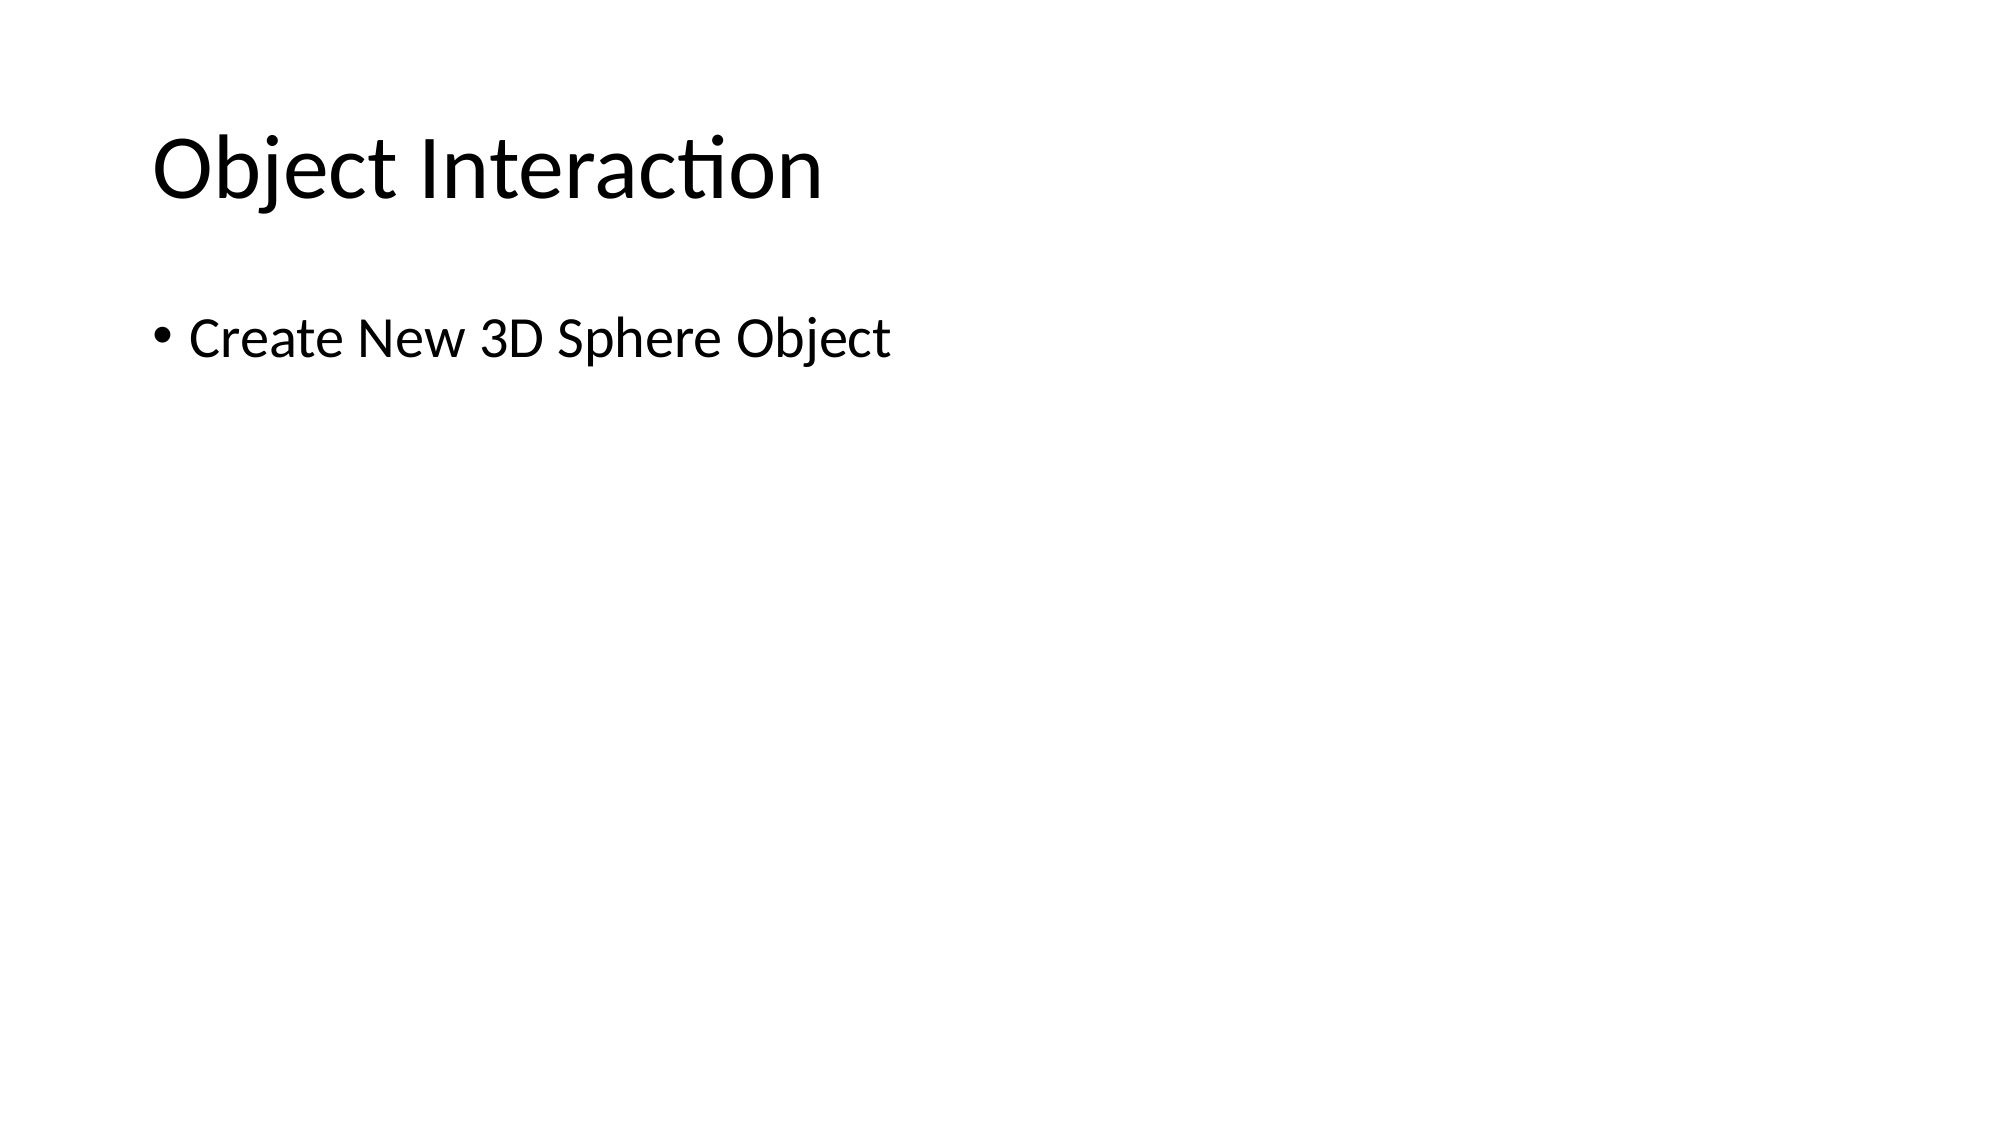

# Object Interaction
Create New 3D Sphere Object